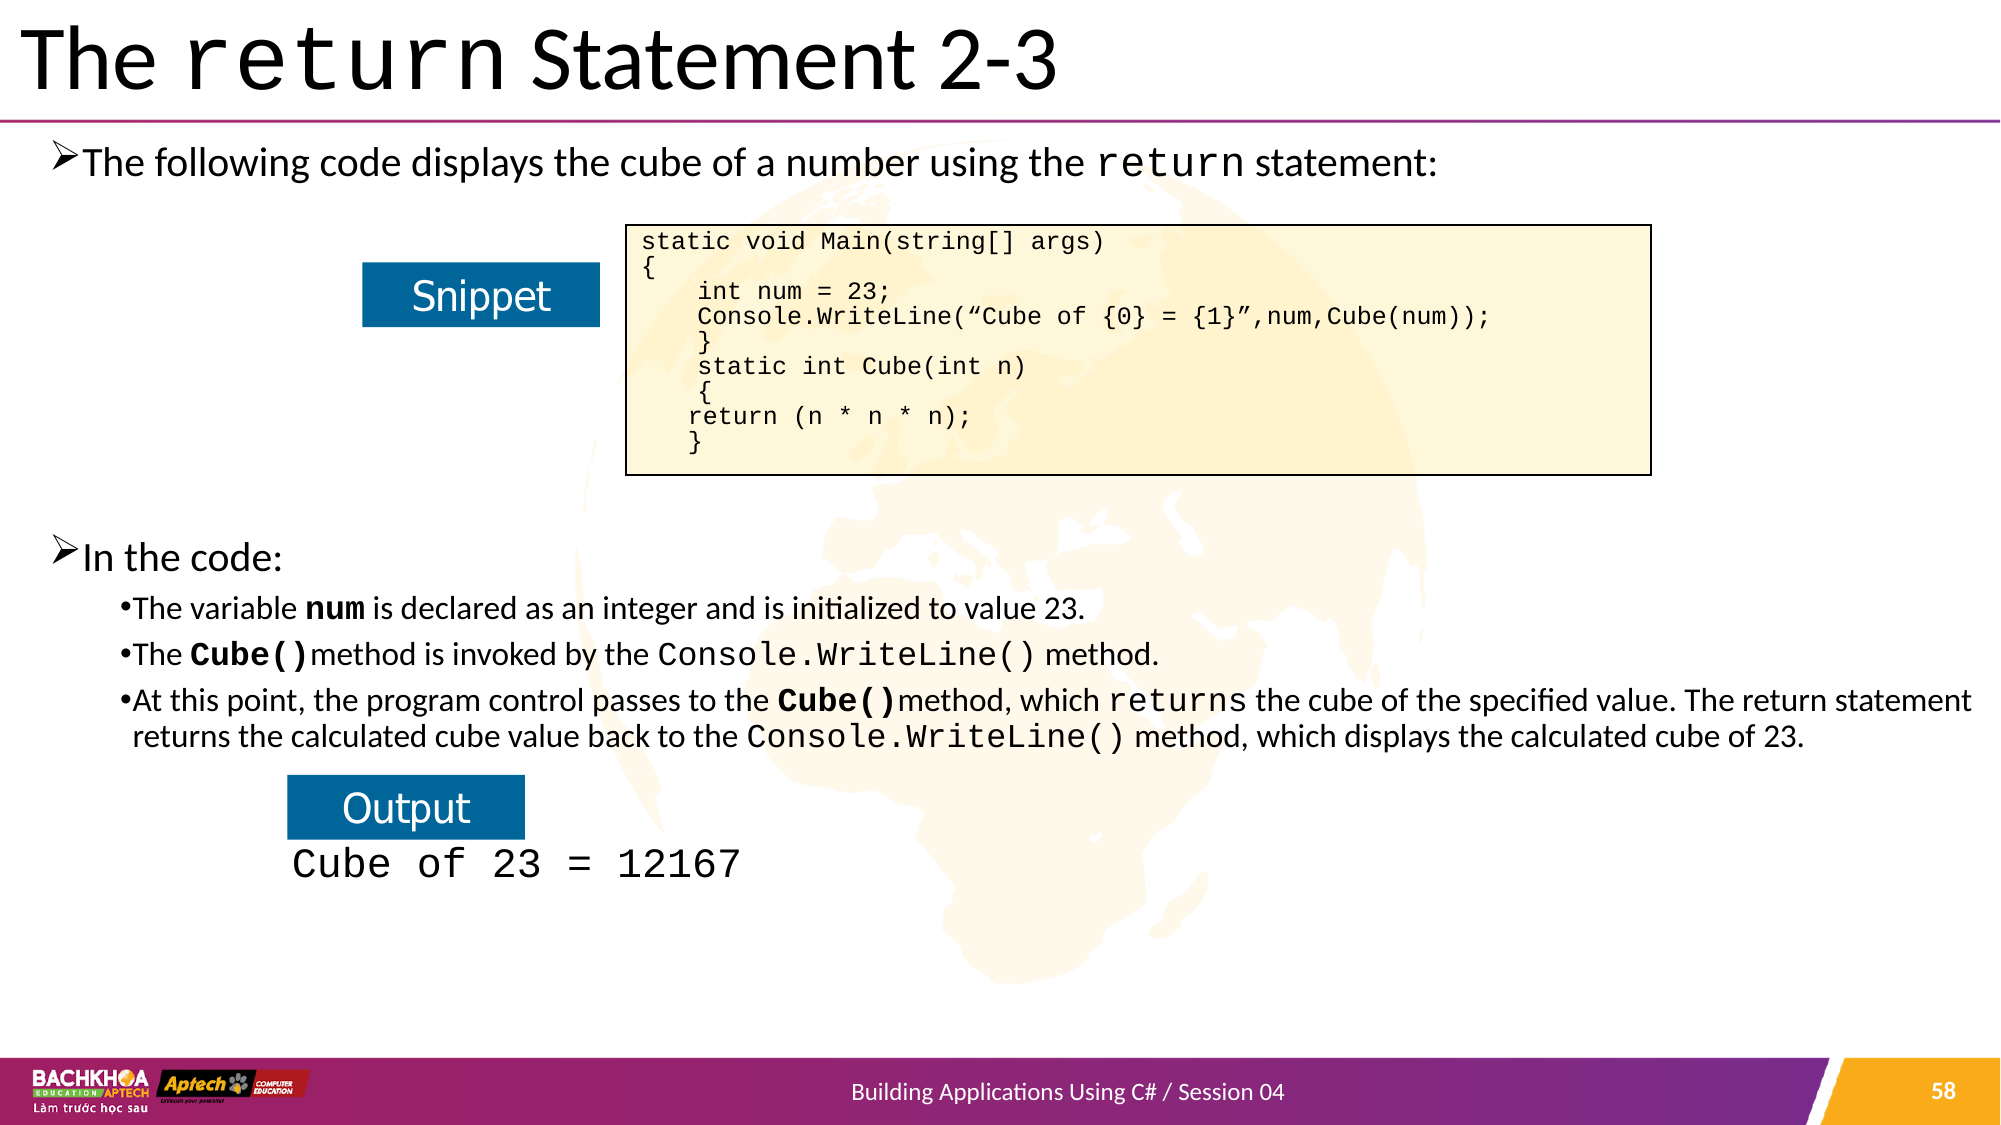

# The return Statement 2-3
The following code displays the cube of a number using the return statement:

In the code:
The variable num is declared as an integer and is initialized to value 23.
The Cube()method is invoked by the Console.WriteLine() method.
At this point, the program control passes to the Cube()method, which returns the cube of the specified value. The return statement returns the calculated cube value back to the Console.WriteLine() method, which displays the calculated cube of 23.

Cube of 23 = 12167

static void Main(string[] args)
{
int num = 23;
Console.WriteLine(“Cube of {0} = {1}”,num,Cube(num));
}
static int Cube(int n)
{
return (n * n * n);
}
Snippet

Output
58
Building Applications Using C# / Session 04